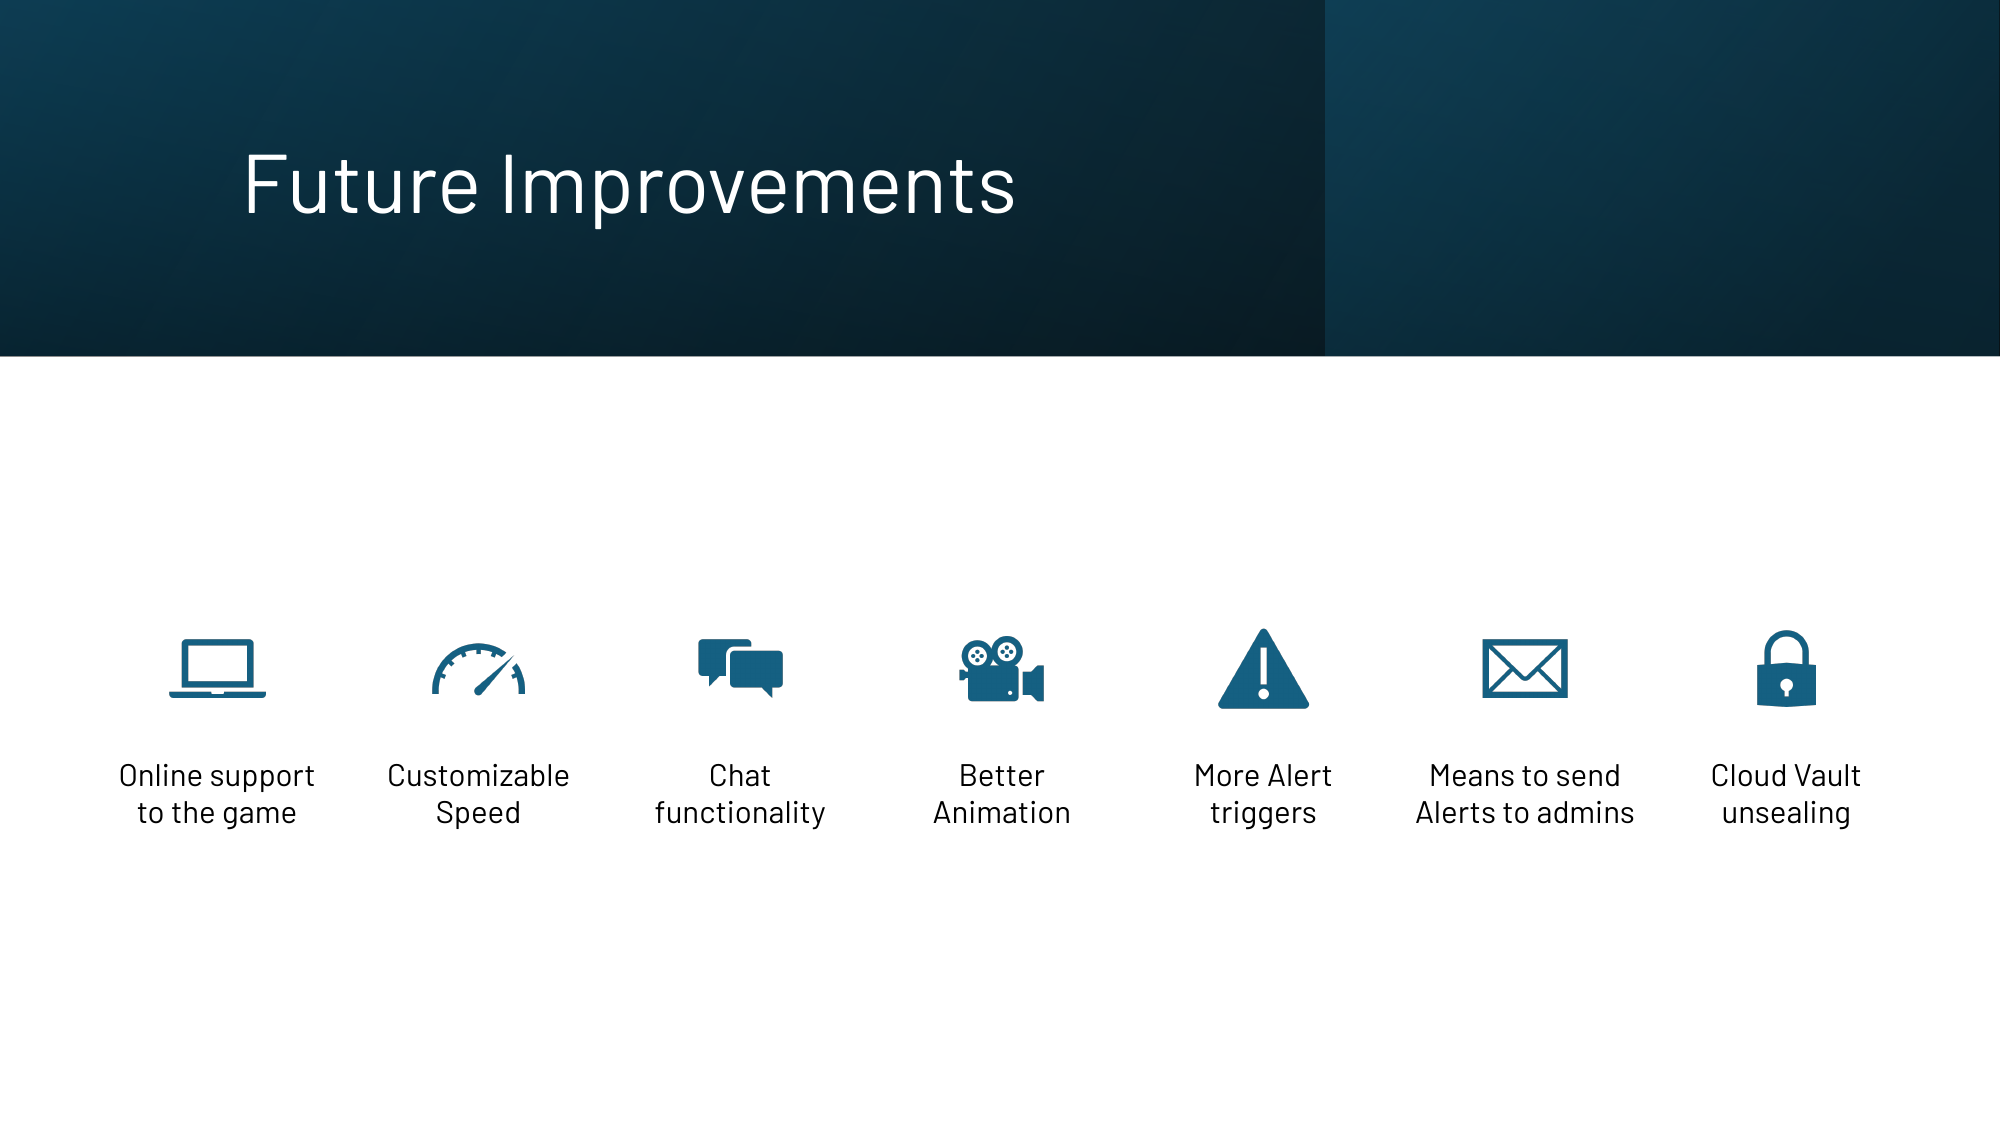

# Future Improvements
Online support to the game
Customizable Speed
Chat functionality
Better Animation
More Alert triggers
Means to send Alerts to admins
Cloud Vault unsealing